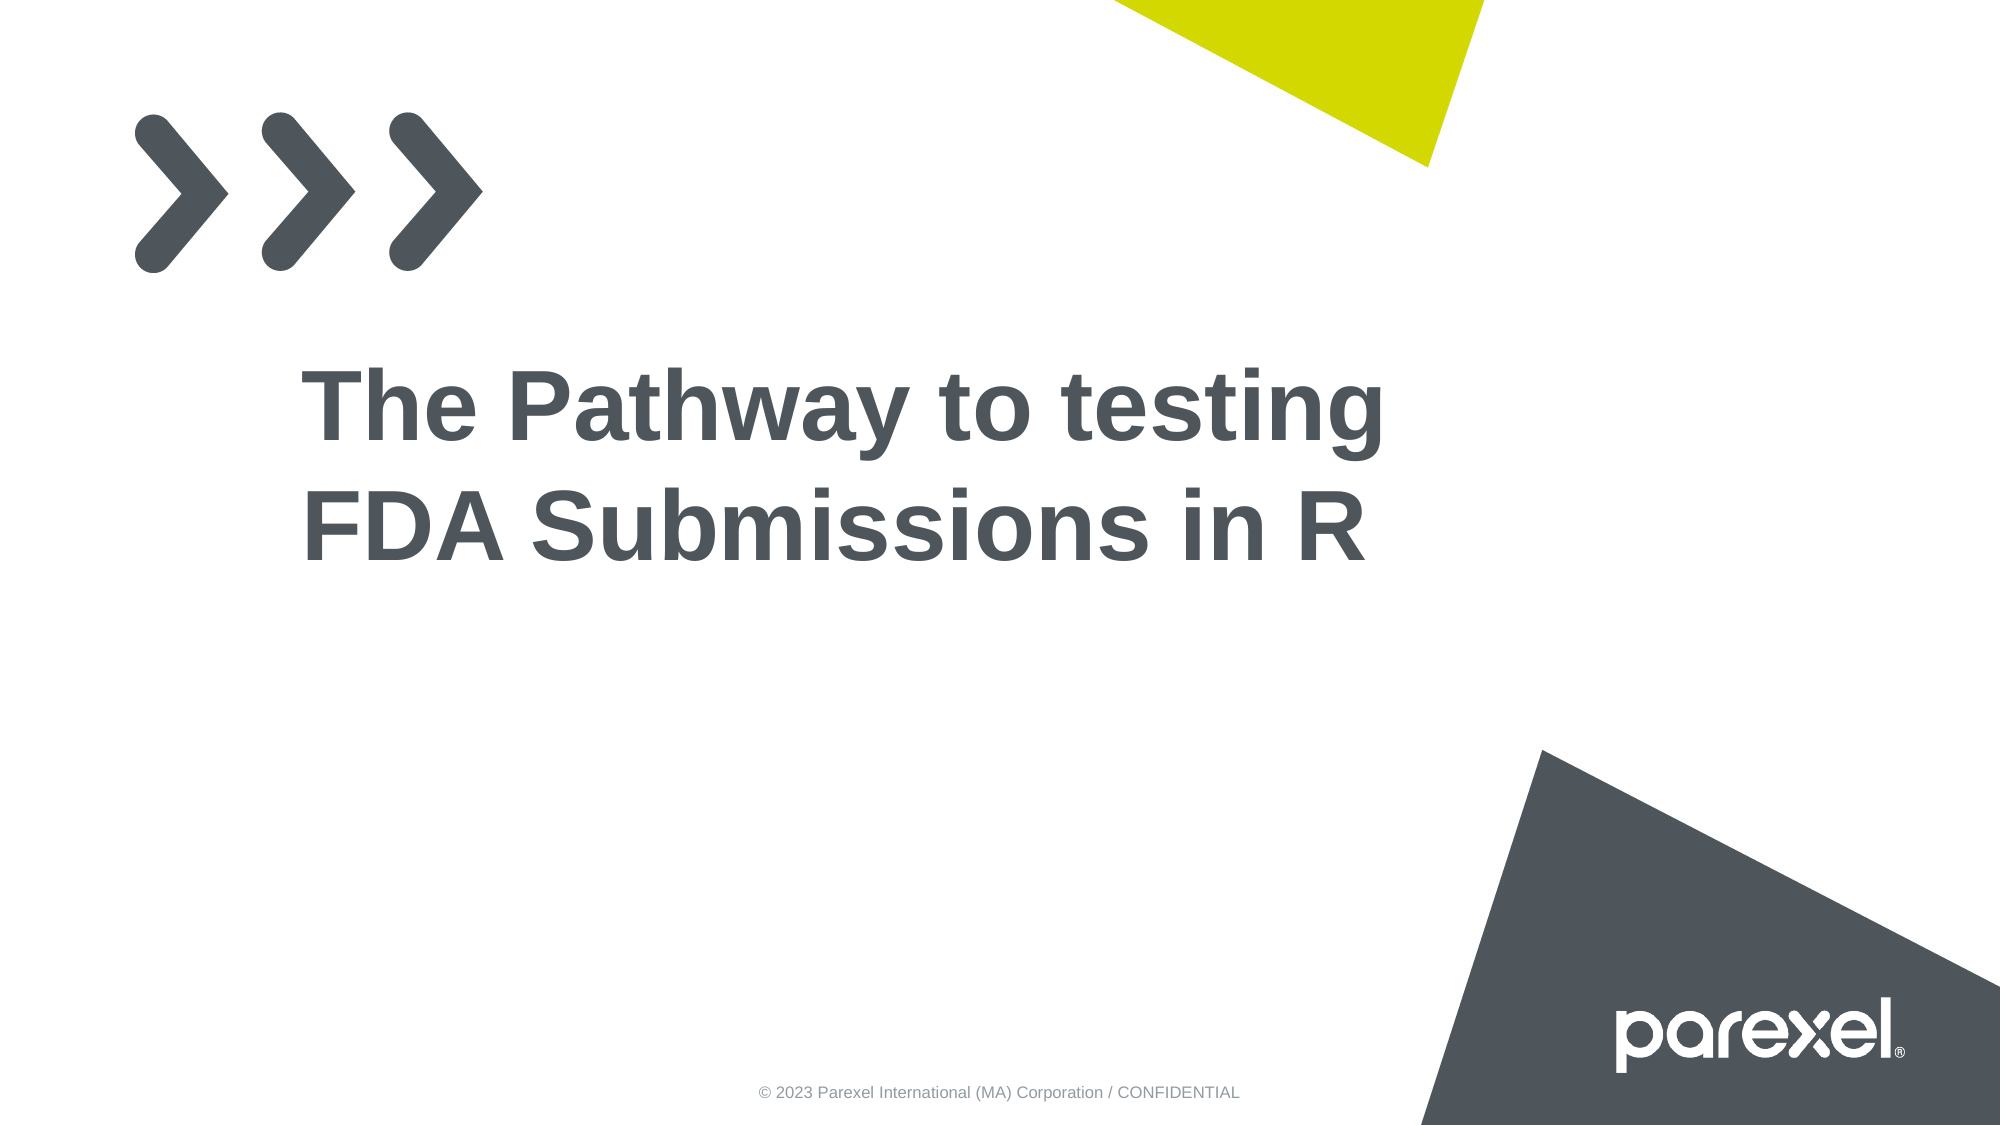

# The Pathway to testing FDA Submissions in R